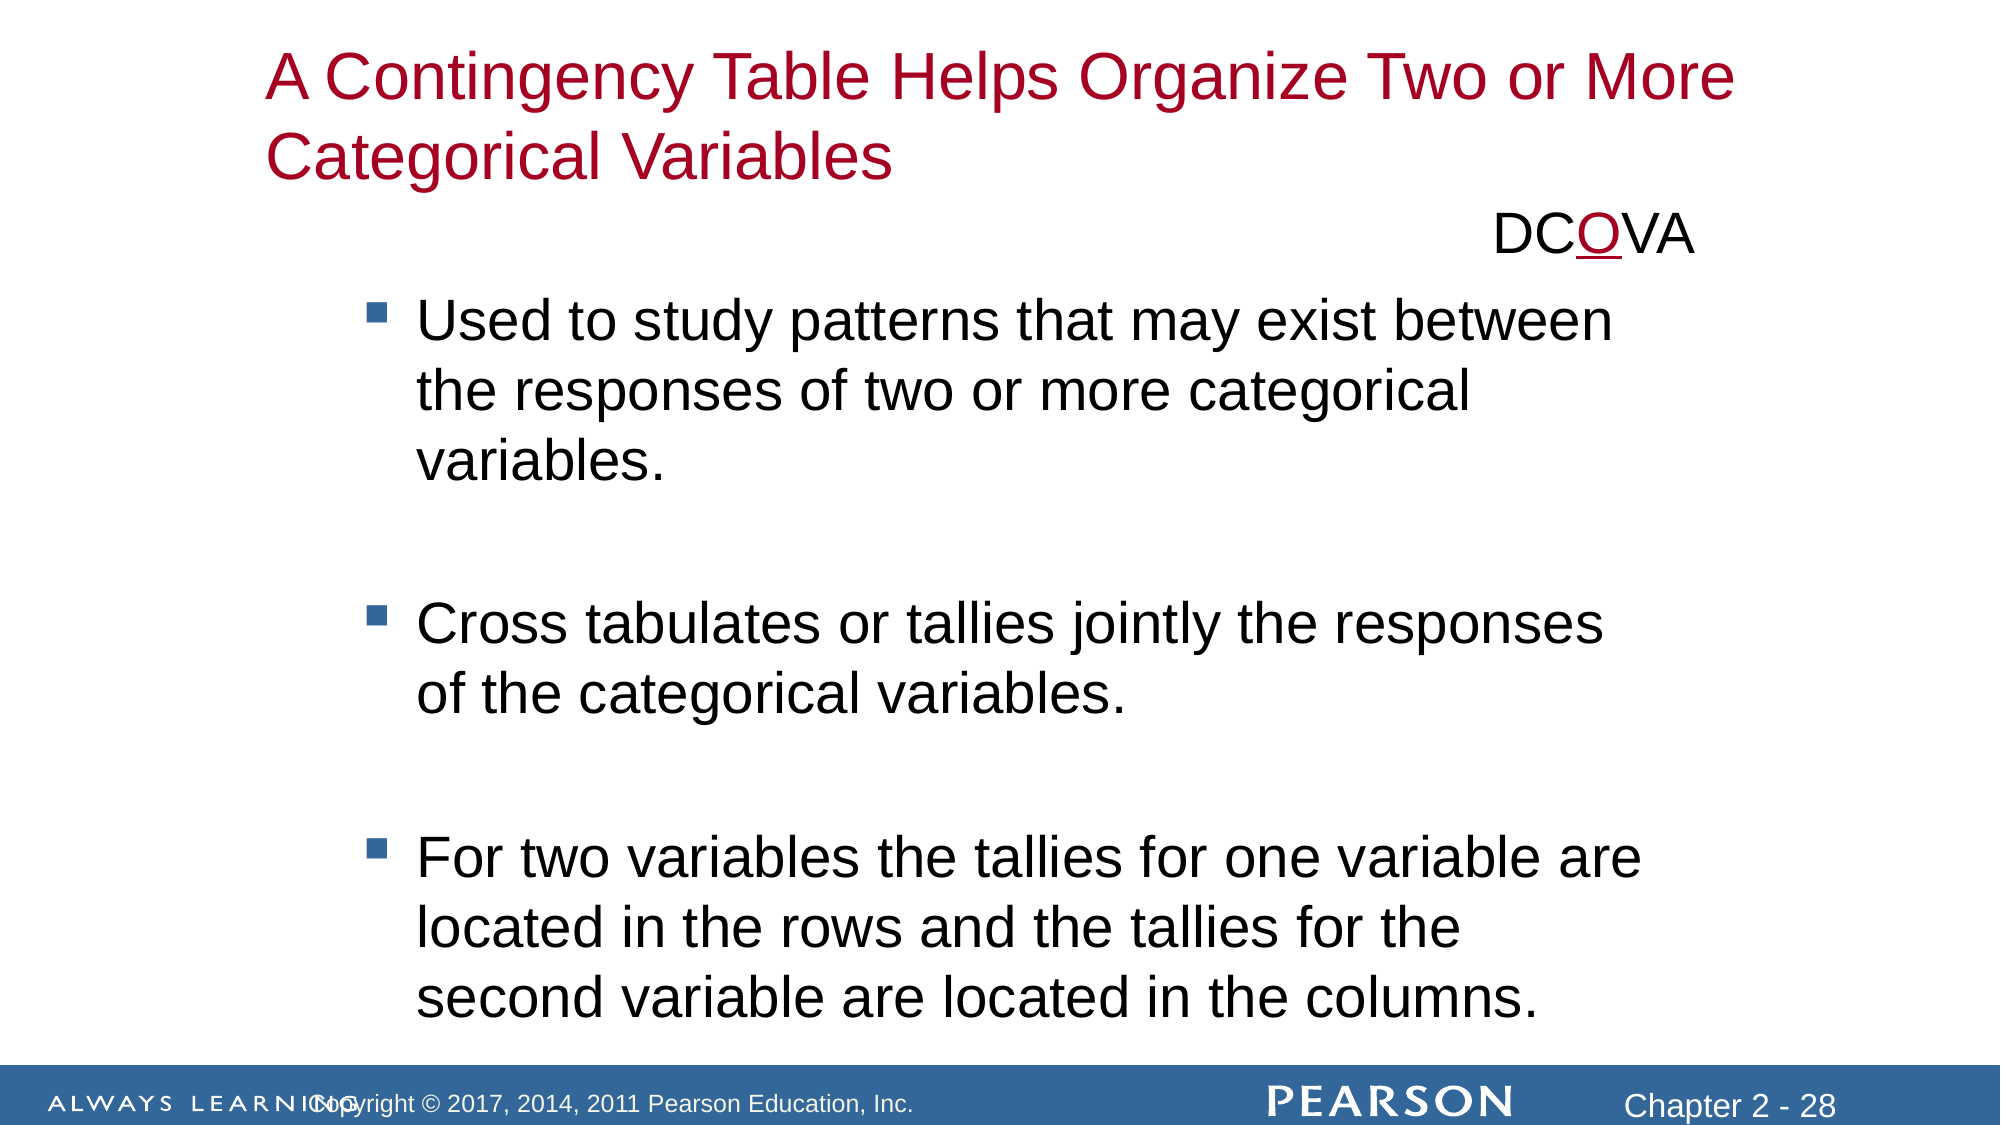

A Contingency Table Helps Organize Two or More Categorical Variables
DCOVA
Used to study patterns that may exist between the responses of two or more categorical variables.

Cross tabulates or tallies jointly the responses of the categorical variables.

For two variables the tallies for one variable are located in the rows and the tallies for the second variable are located in the columns.